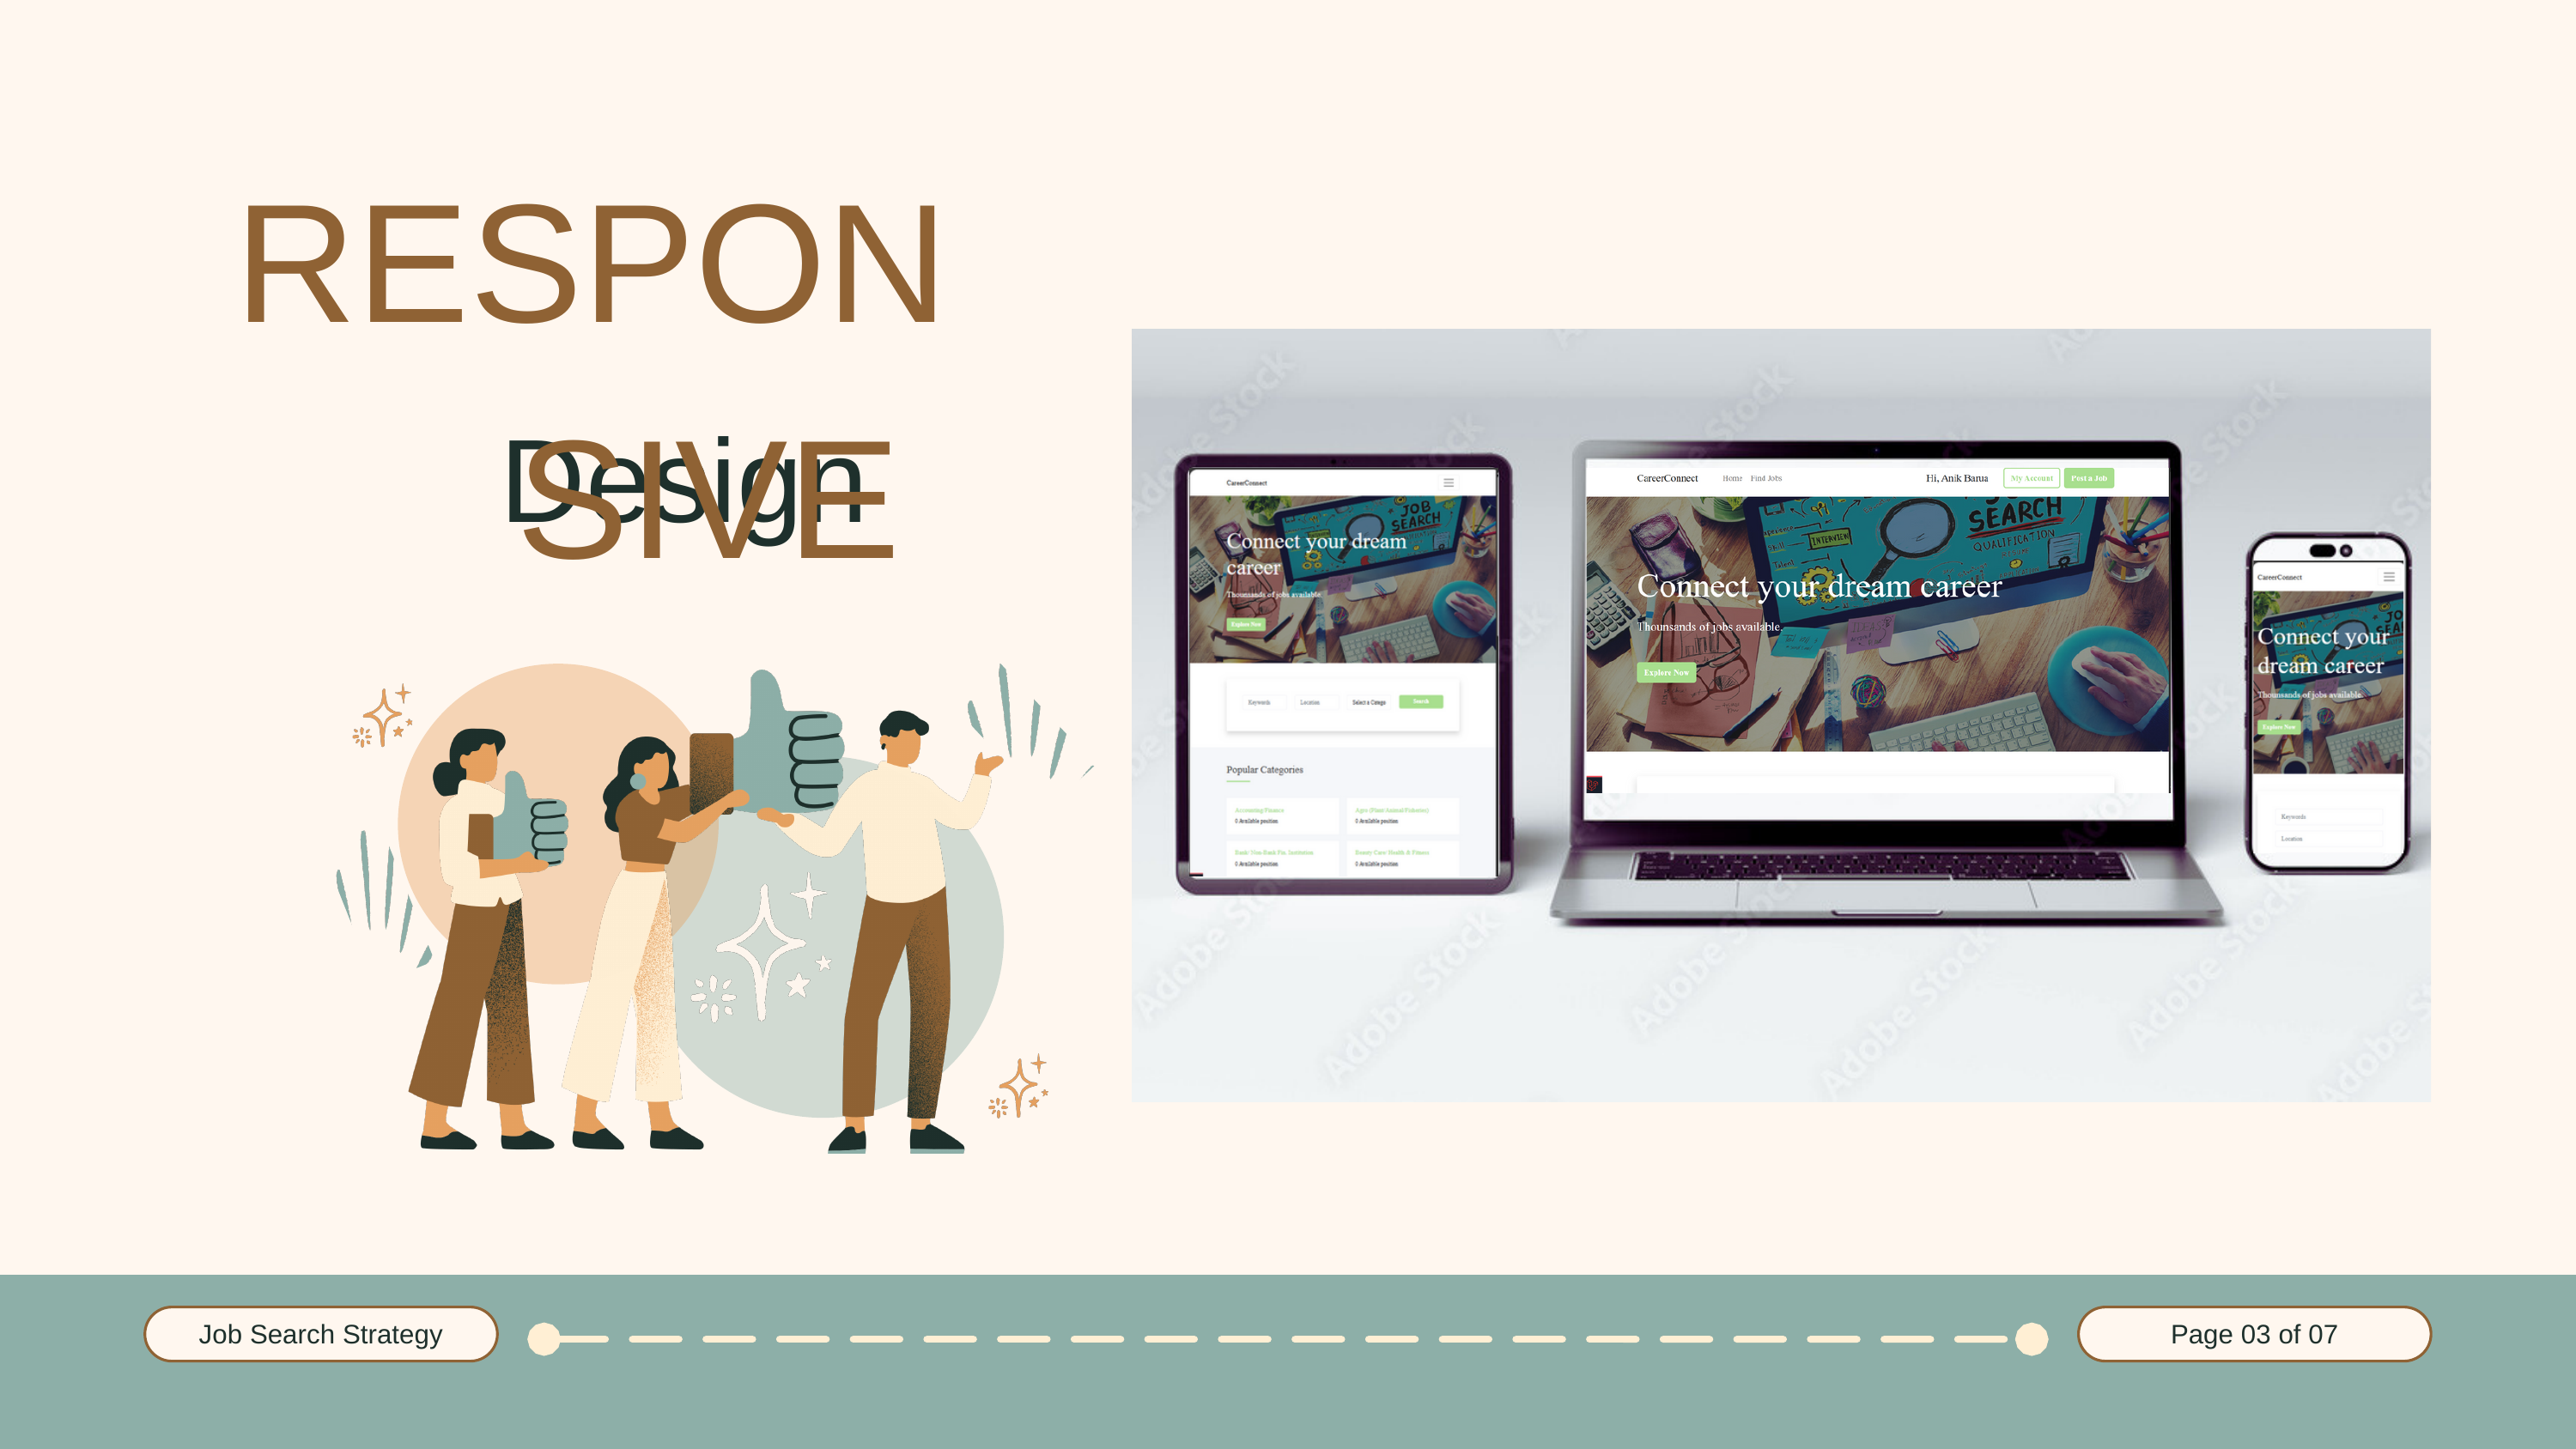

RESPONSIVE

Design

Job Search Strategy
Page 03 of 07